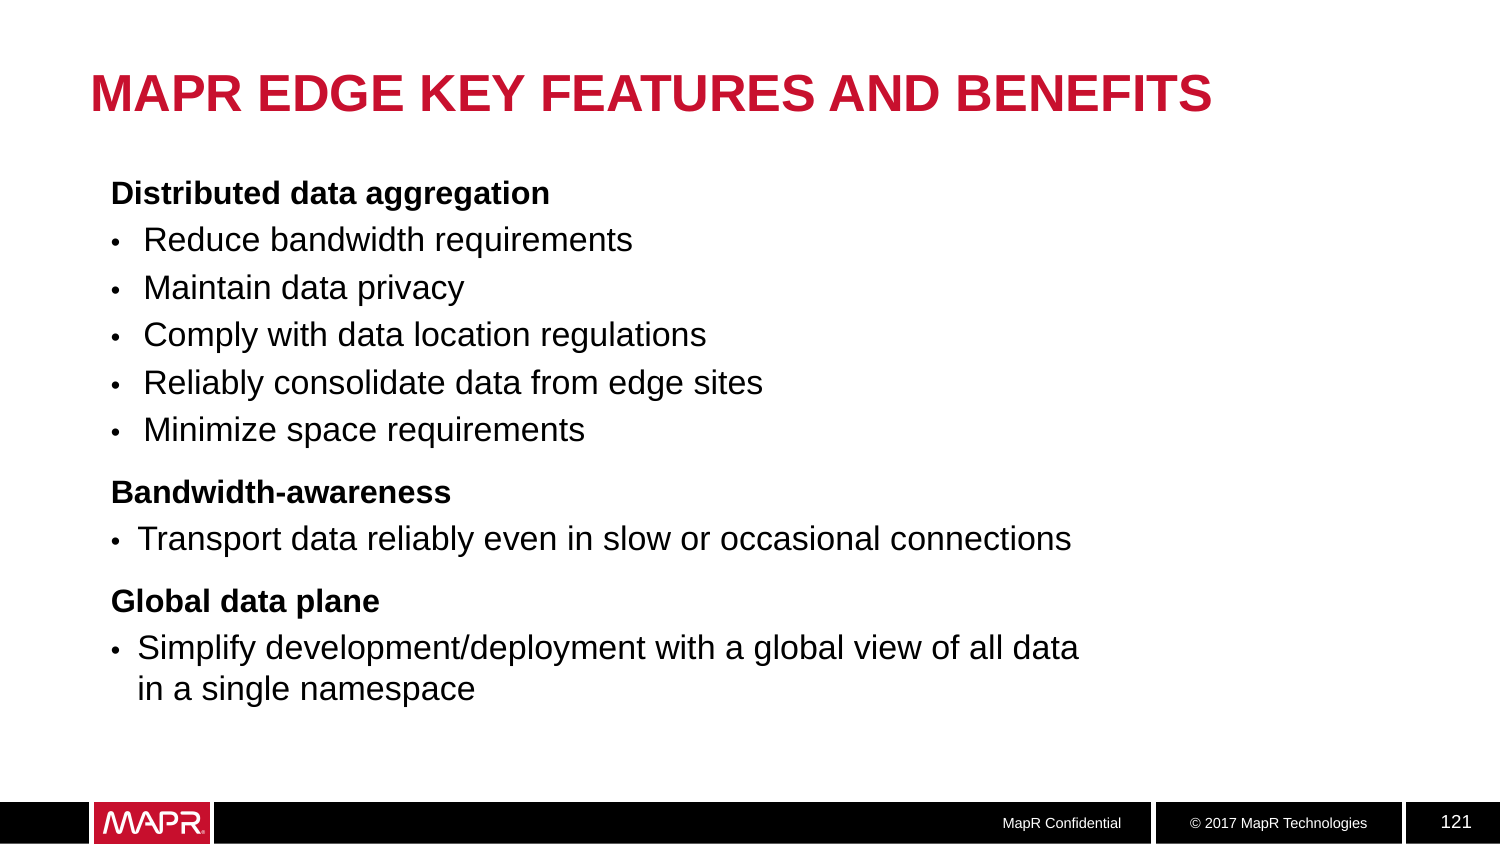

# MAPR EDGE KEY FEATURES AND BENEFITS
Distributed data aggregation
•	Reduce bandwidth requirements
•	Maintain data privacy
•	Comply with data location regulations
•	Reliably consolidate data from edge sites
•	Minimize space requirements
Bandwidth-awareness
•	Transport data reliably even in slow or occasional connections
Global data plane
•	Simplify development/deployment with a global view of all data
in a single namespace